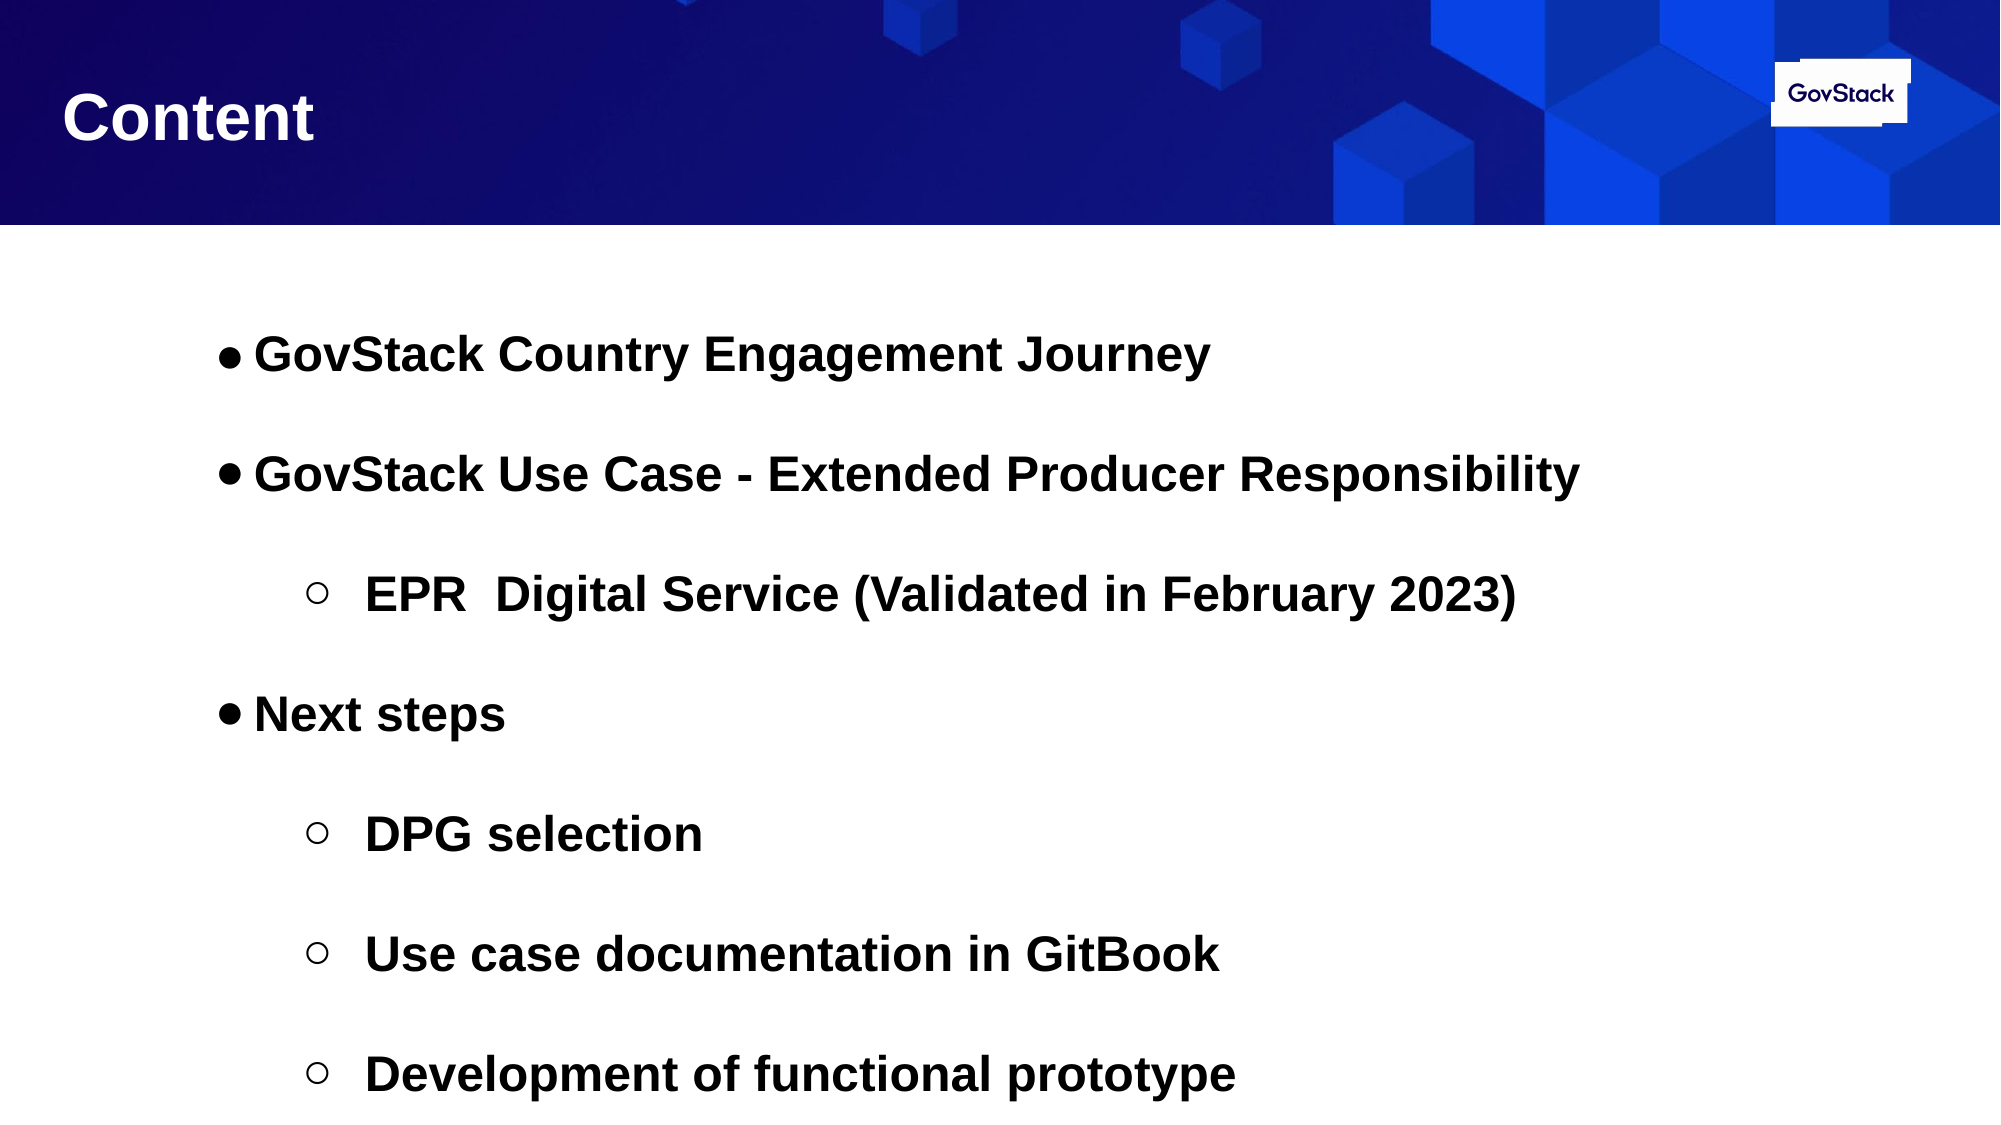

Content
GovStack Country Engagement Journey
GovStack Use Case - Extended Producer Responsibility
EPR  Digital Service (Validated in February 2023)
Next steps
DPG selection
Use case documentation in GitBook
Development of functional prototype